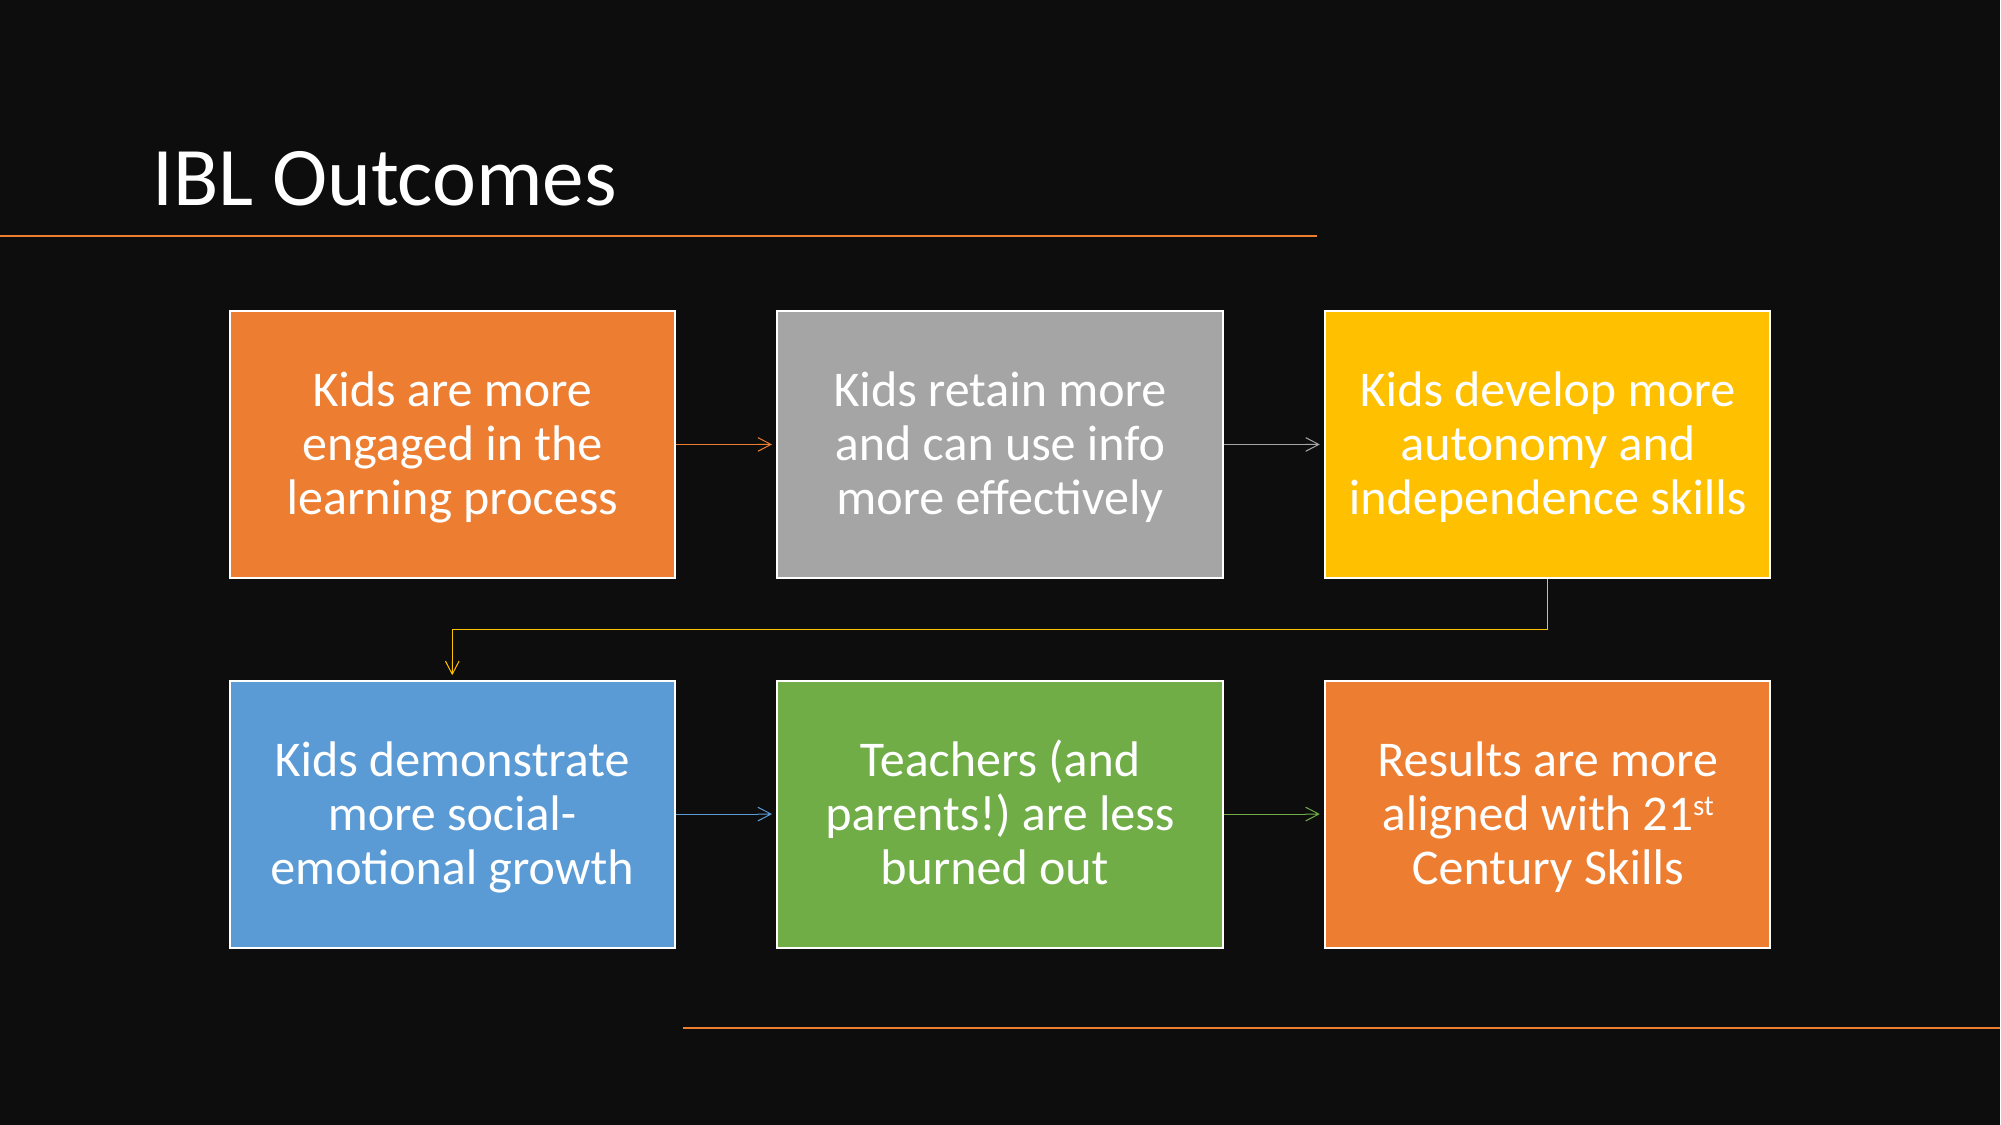

# IBL Outcomes

Kids are more engaged in the learning process

Kids retain more and can use info more effectively

Kids develop more autonomy and independence skills

Kids demonstrate more social-emotional growth

Teachers (and parents!) are less burned out
Results are more aligned with 21st Century Skills